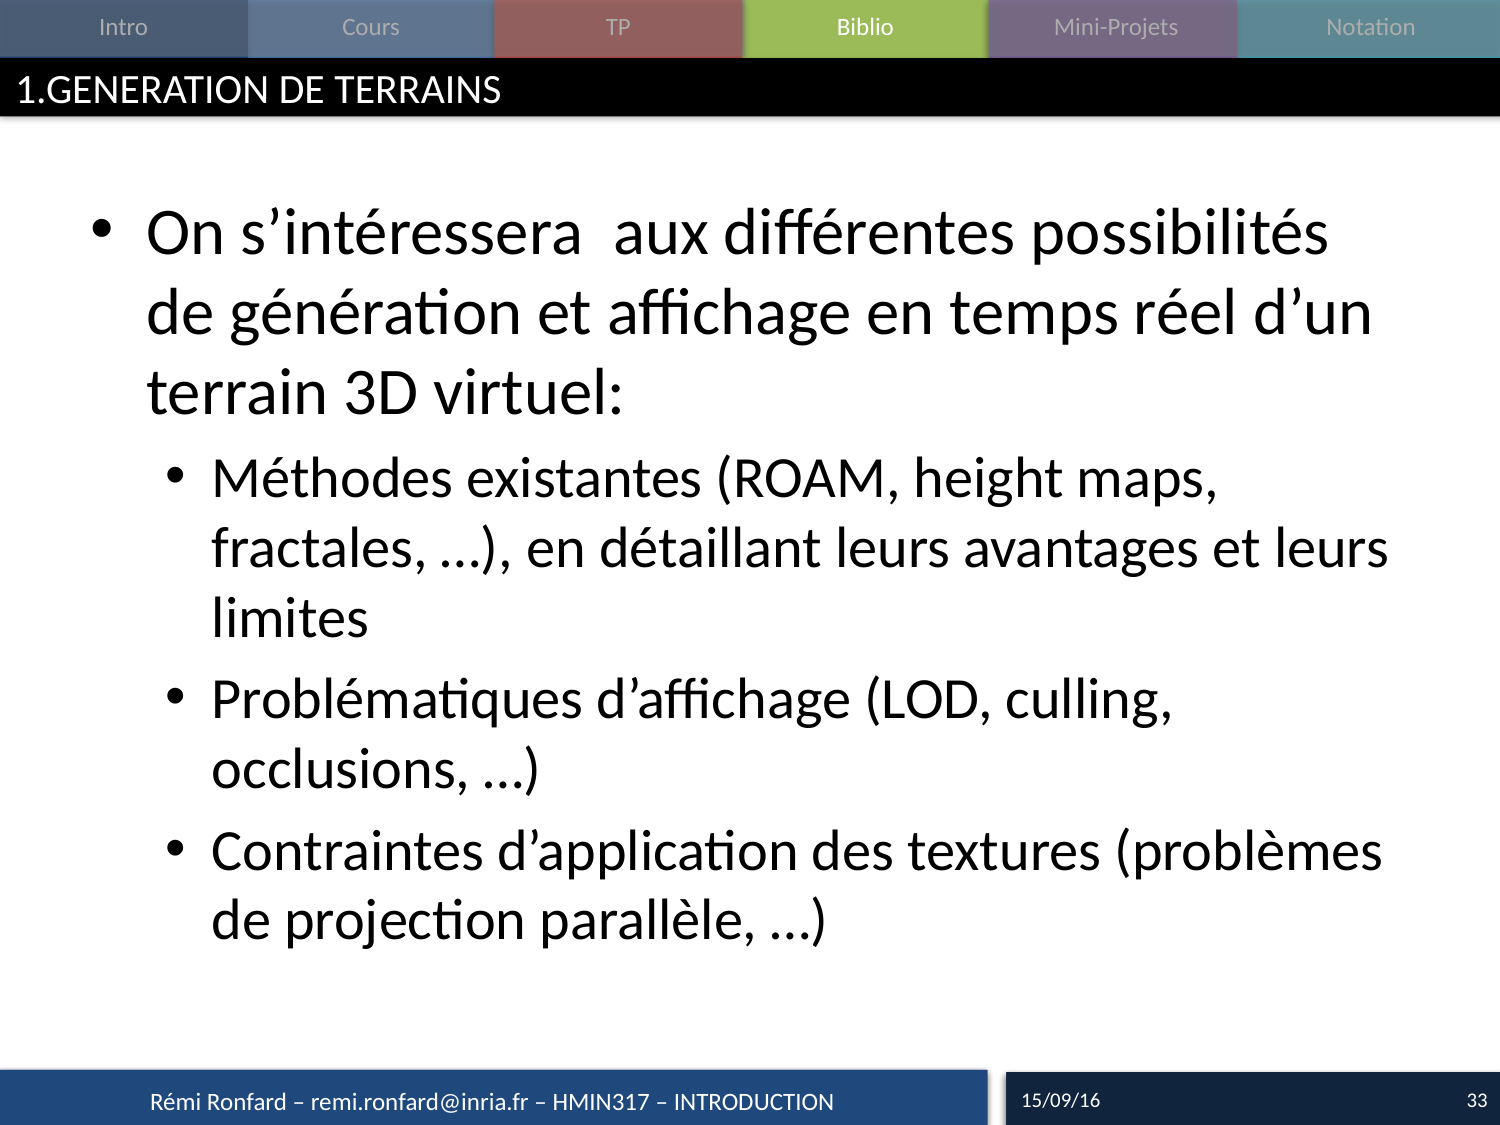

# 1.GENERATION DE TERRAINS
On s’intéressera  aux différentes possibilités de génération et affichage en temps réel d’un terrain 3D virtuel:
Méthodes existantes (ROAM, height maps, fractales, …), en détaillant leurs avantages et leurs limites
Problématiques d’affichage (LOD, culling, occlusions, …)
Contraintes d’application des textures (problèmes de projection parallèle, …)

15/09/16
33
Rémi Ronfard – remi.ronfard@inria.fr – HMIN317 – INTRODUCTION